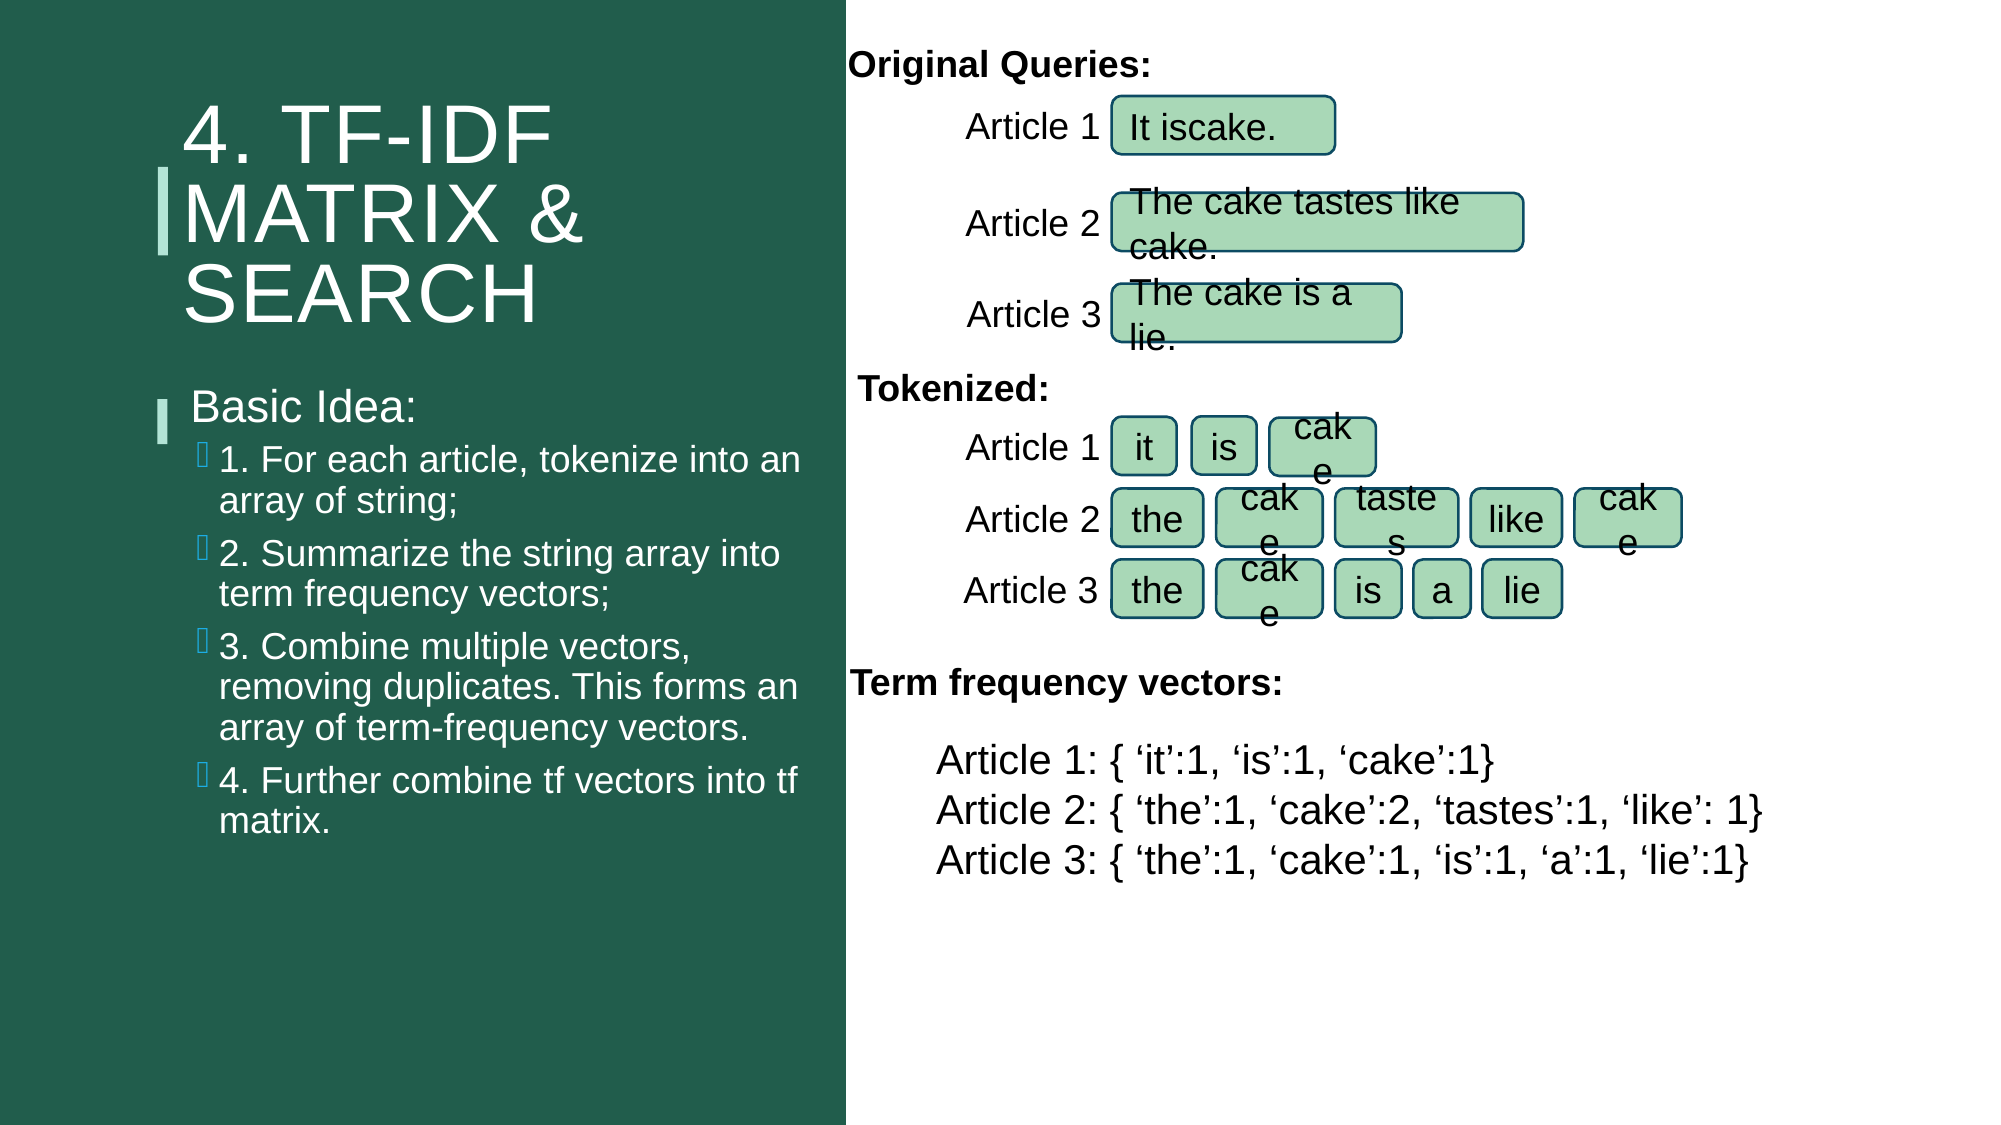

Original Queries:
Article 1
# 4. TF-IDF Matrix & Search
It iscake.
Article 2
The cake tastes like cake.
Article 3
The cake is a lie.
Tokenized:
Basic Idea:
1. For each article, tokenize into an array of string;
2. Summarize the string array into term frequency vectors;
3. Combine multiple vectors, removing duplicates. This forms an array of term-frequency vectors.
4. Further combine tf vectors into tf matrix.
Article 1
is
it
cake
Article 2
the
cake
tastes
like
cake
Article 3
a
lie
cake
is
the
Term frequency vectors:
Article 1: { ‘it’:1, ‘is’:1, ‘cake’:1}
Article 2: { ‘the’:1, ‘cake’:2, ‘tastes’:1, ‘like’: 1}
Article 3: { ‘the’:1, ‘cake’:1, ‘is’:1, ‘a’:1, ‘lie’:1}